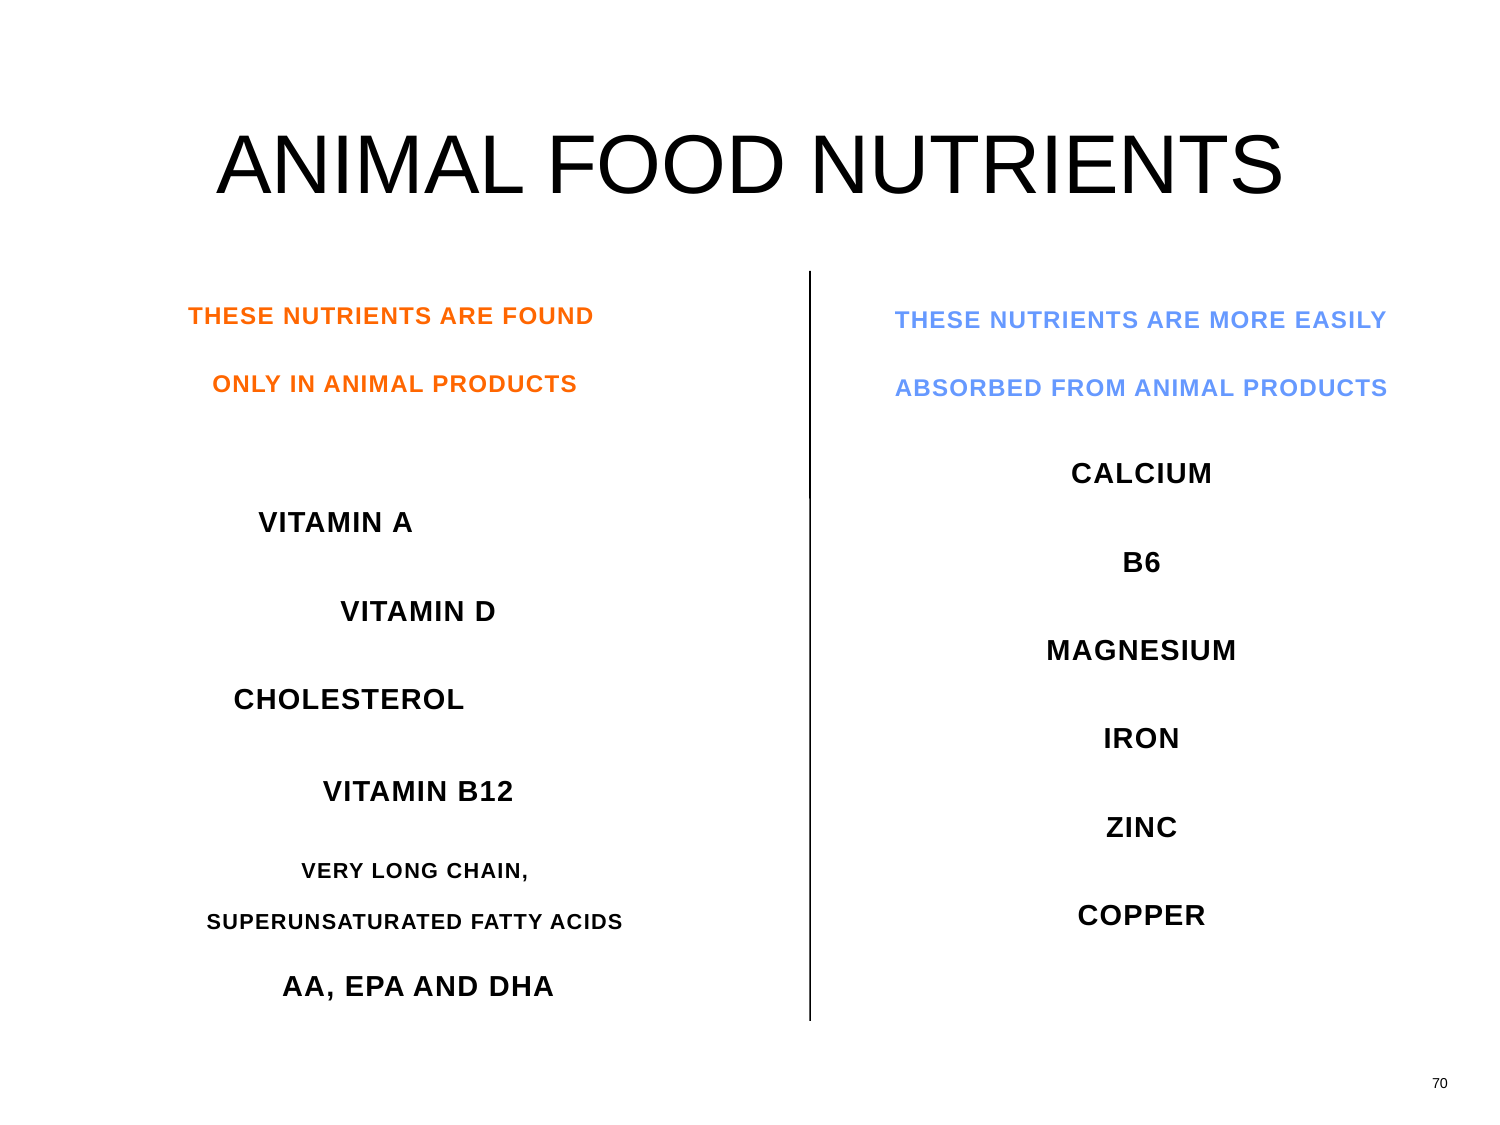

ANIMAL FOOD NUTRIENTS
THESE NUTRIENTS ARE FOUND
ONLY IN ANIMAL PRODUCTS
THESE NUTRIENTS ARE MORE EASILY ABSORBED FROM ANIMAL PRODUCTS
CALCIUM
B6
MAGNESIUM
IRON
ZINC
COPPER

VITAMIN A
VITAMIN D
CHOLESTEROL
VITAMIN B12
VERY LONG CHAIN,
SUPERUNSATURATED FATTY ACIDS
AA, EPA AND DHA

70